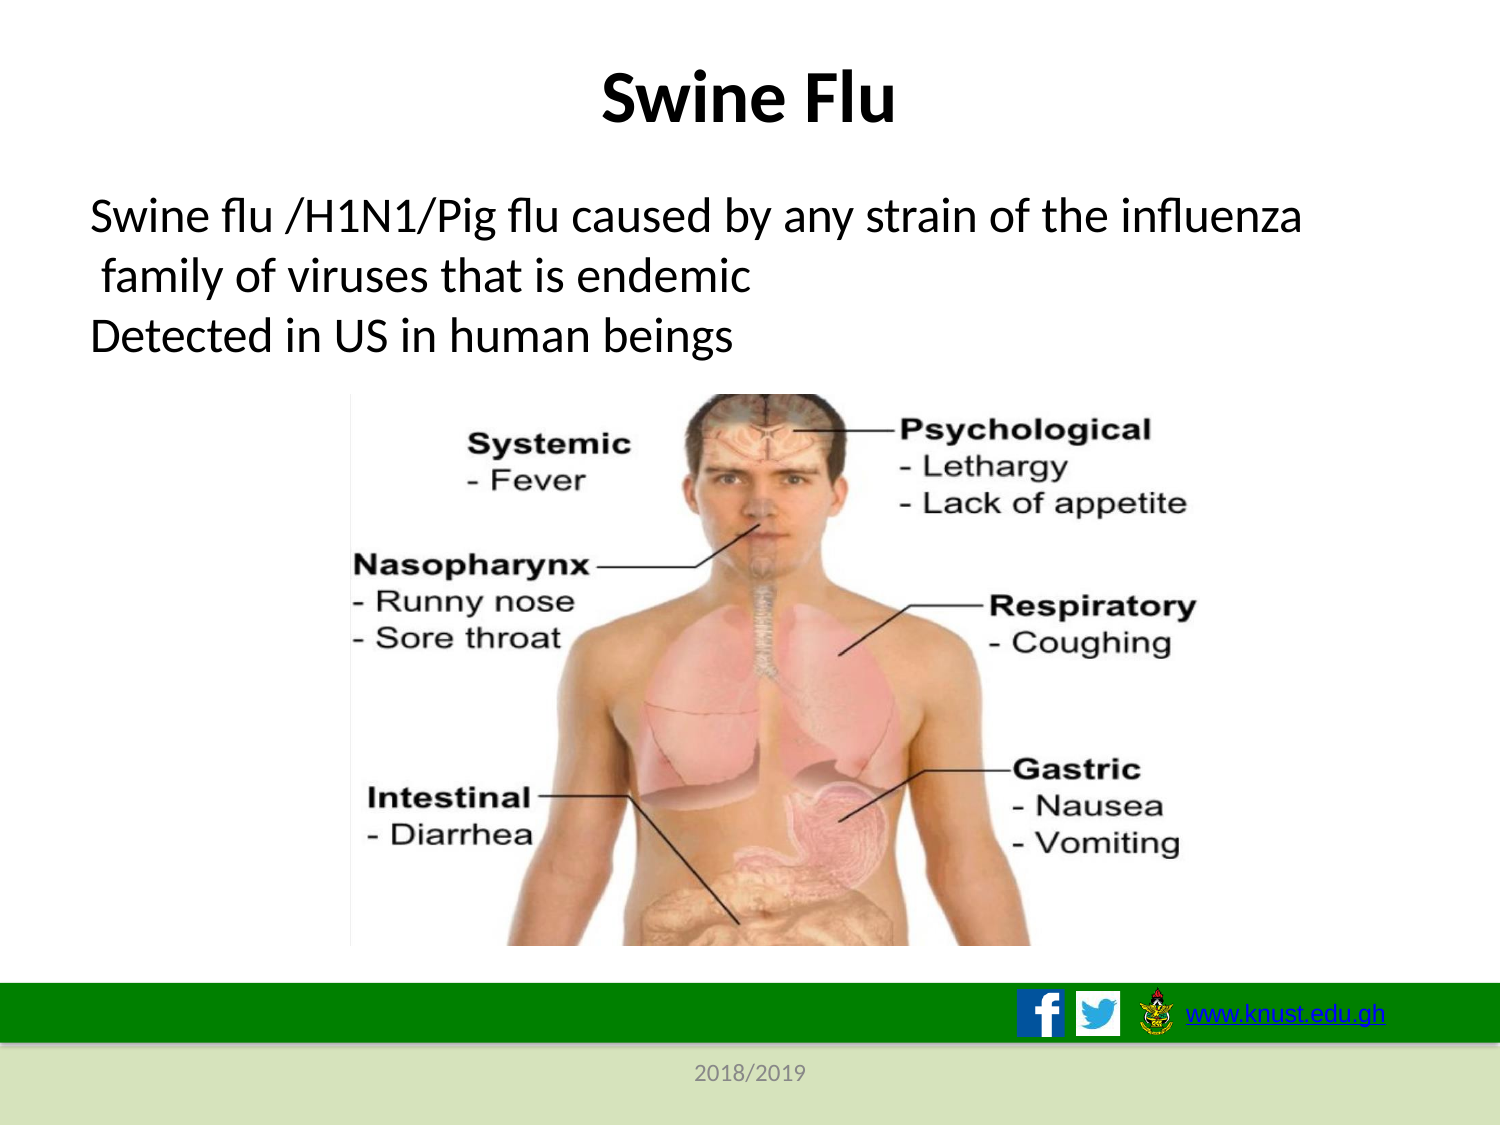

# Swine Flu
Swine flu /H1N1/Pig flu caused by any strain of the influenza  family of viruses that is endemic
Detected in US in human beings

www.knust.edu.gh
2018/2019